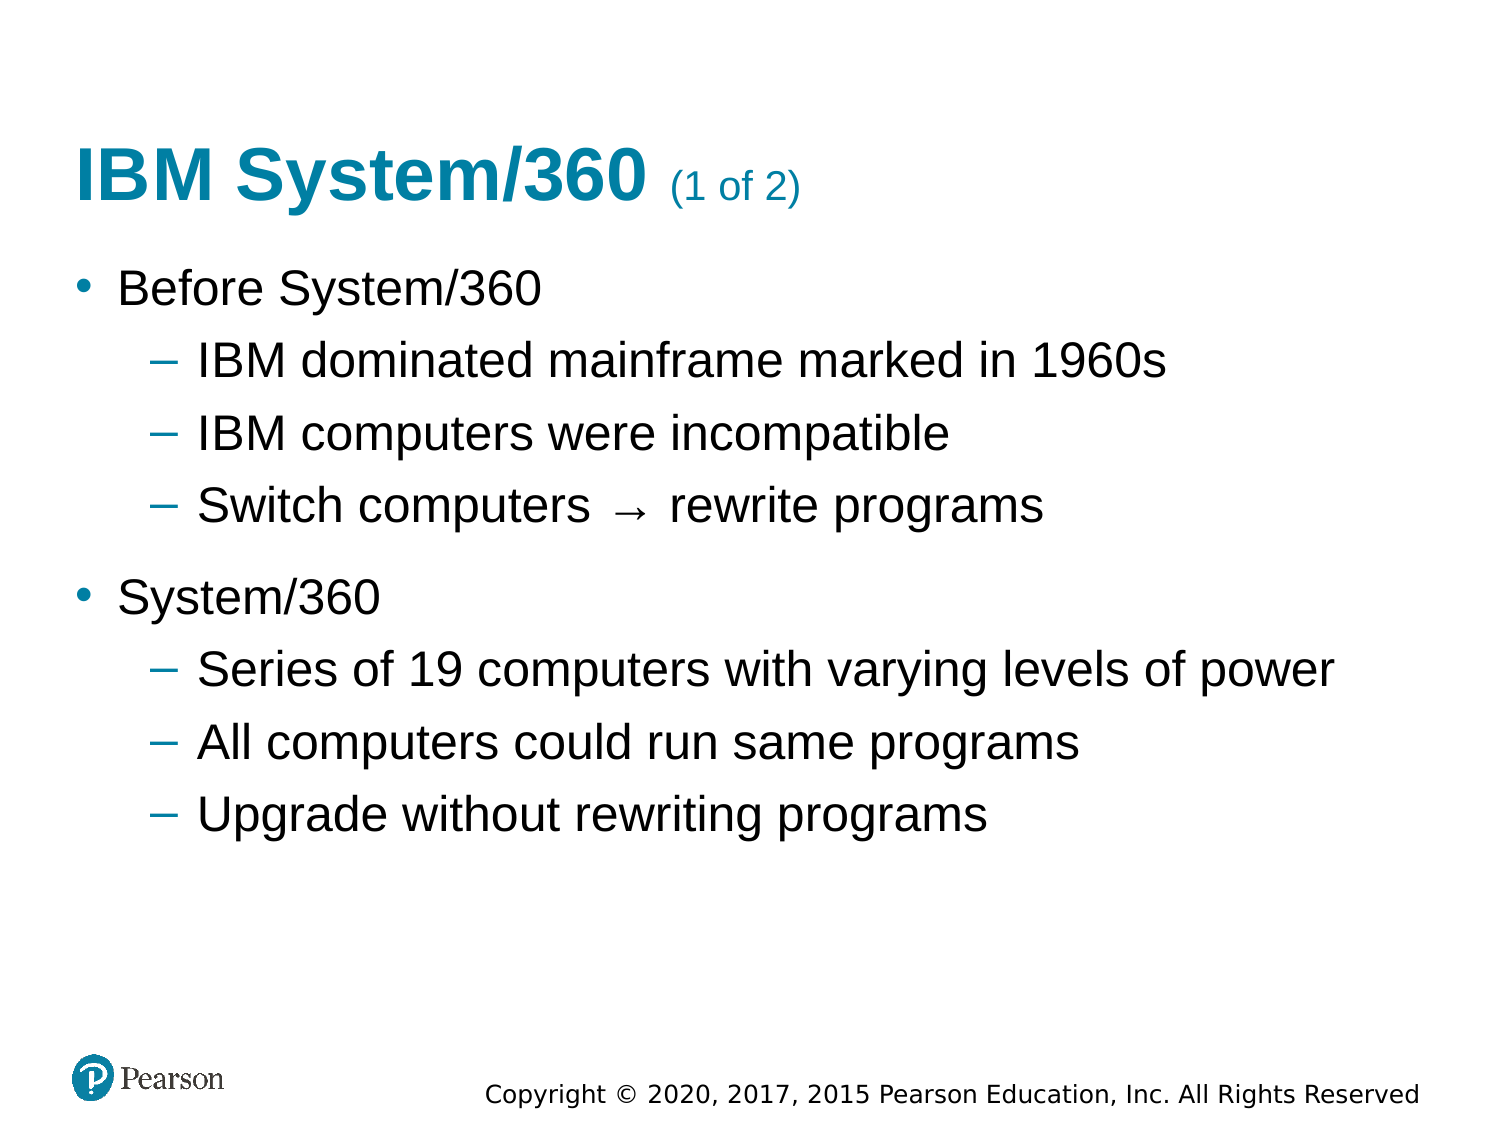

# I B M System/360 (1 of 2)
Before System/360
I B M dominated mainframe marked in 1960s
I B M computers were incompatible
Switch computers → rewrite programs
System/360
Series of 19 computers with varying levels of power
All computers could run same programs
Upgrade without rewriting programs